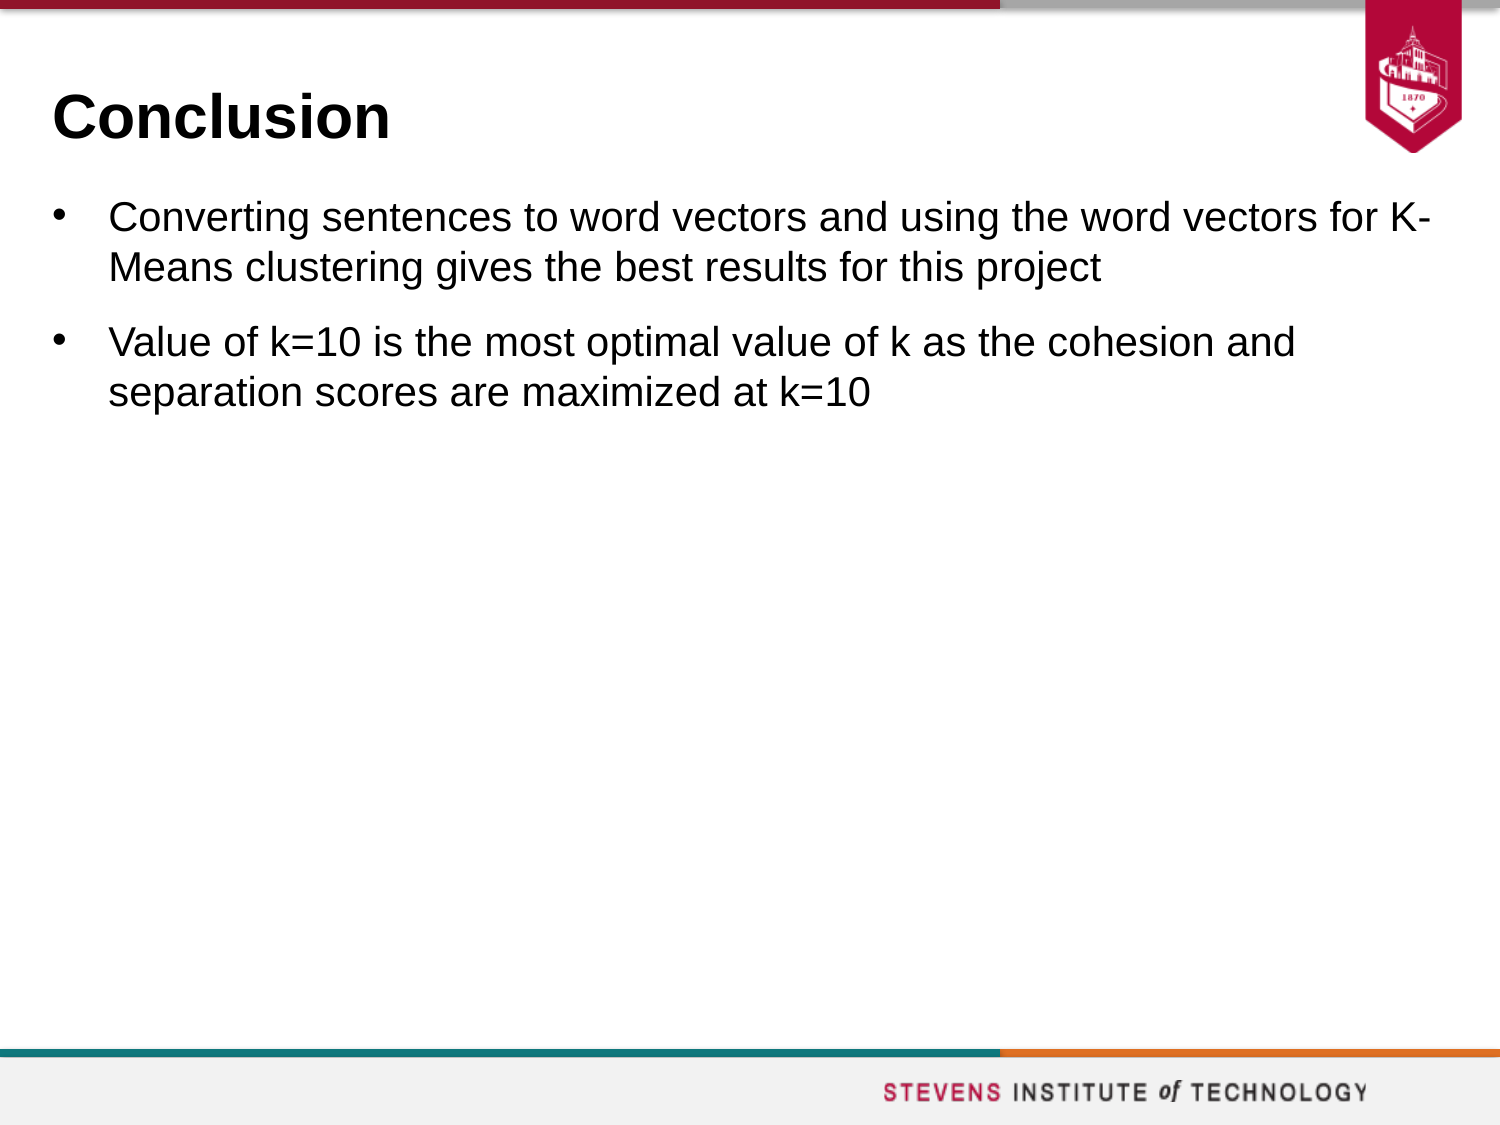

# Conclusion
Converting sentences to word vectors and using the word vectors for K-Means clustering gives the best results for this project
Value of k=10 is the most optimal value of k as the cohesion and separation scores are maximized at k=10